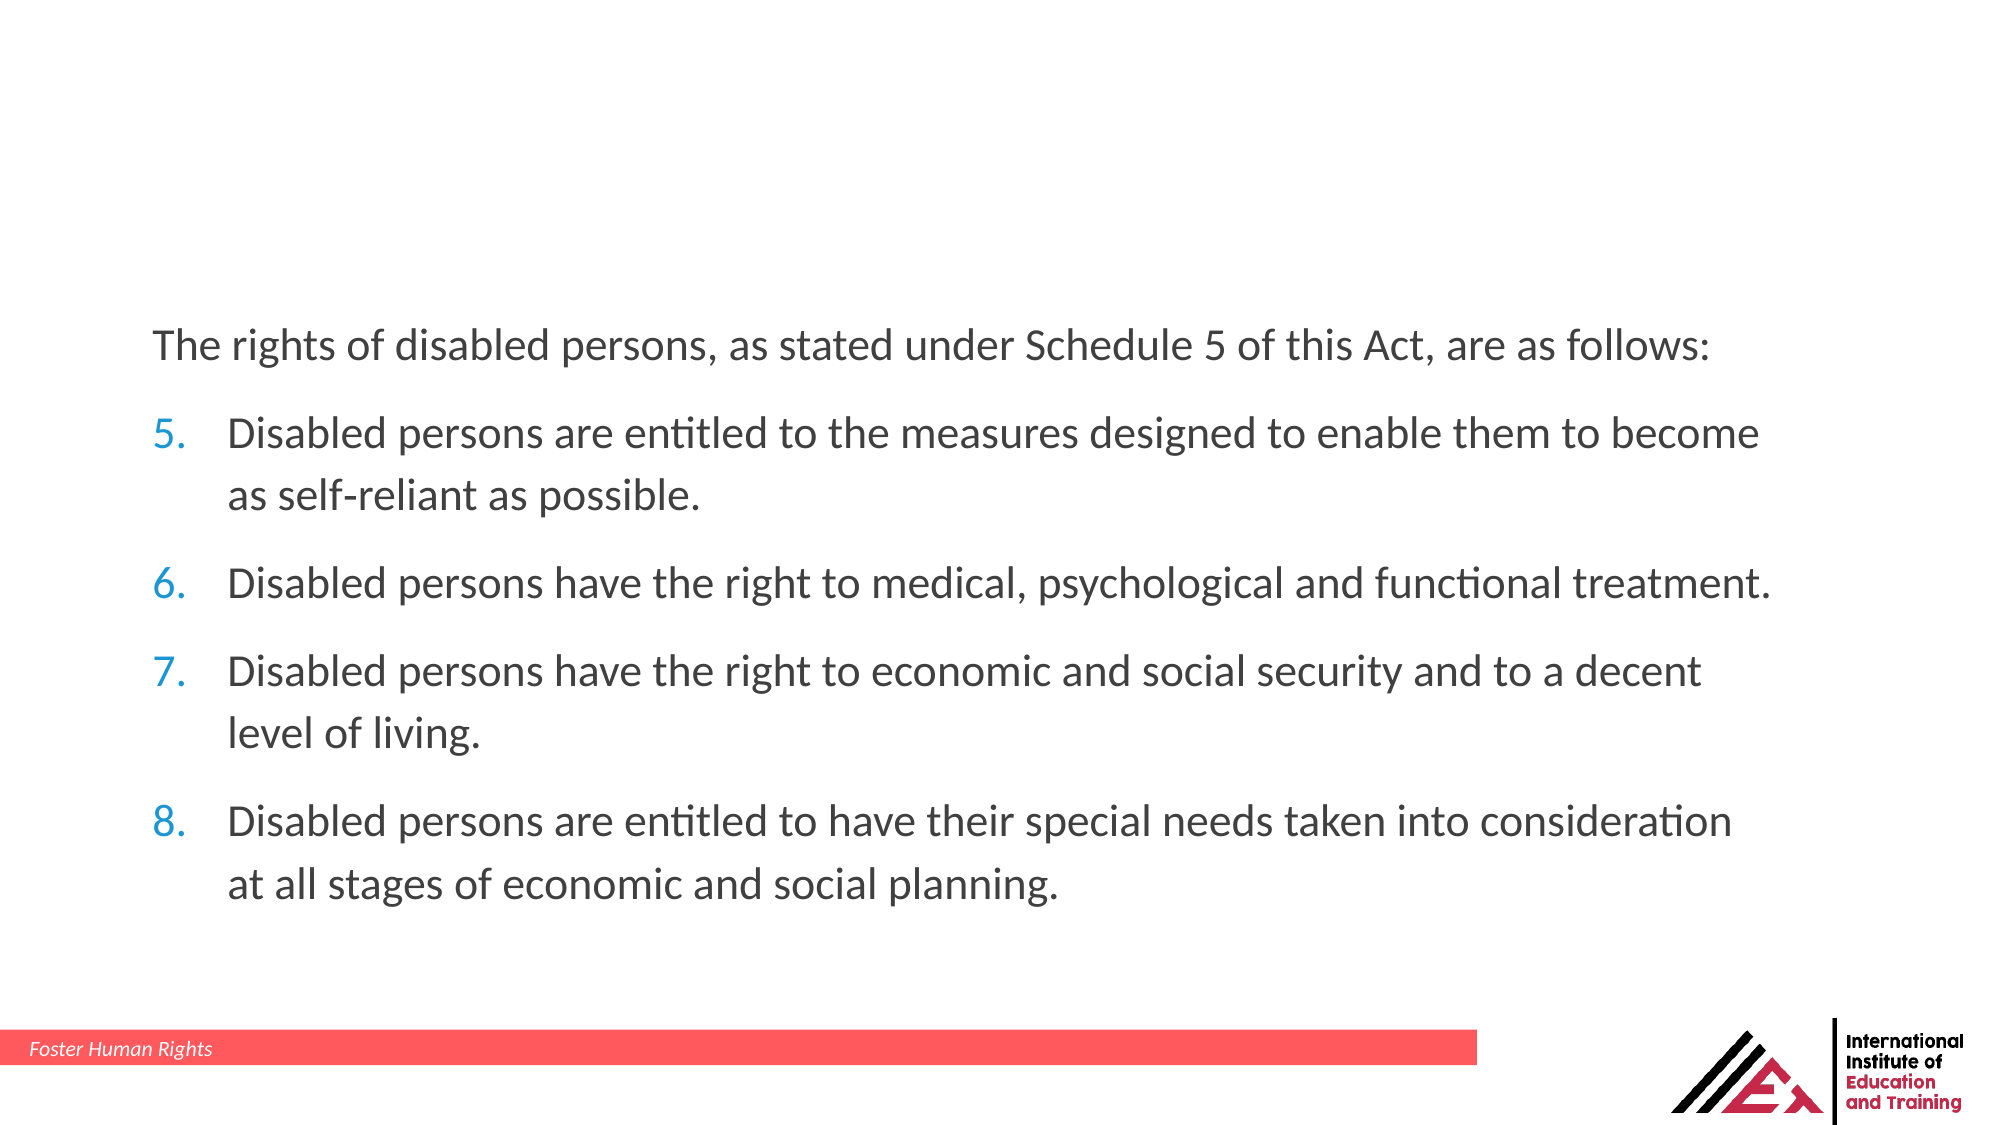

The rights of disabled persons, as stated under Schedule 5 of this Act, are as follows:
Disabled persons are entitled to the measures designed to enable them to become as self‑reliant as possible.
Disabled persons have the right to medical, psychological and functional treatment.
Disabled persons have the right to economic and social security and to a decent level of living.
Disabled persons are entitled to have their special needs taken into consideration at all stages of economic and social planning.
Foster Human Rights